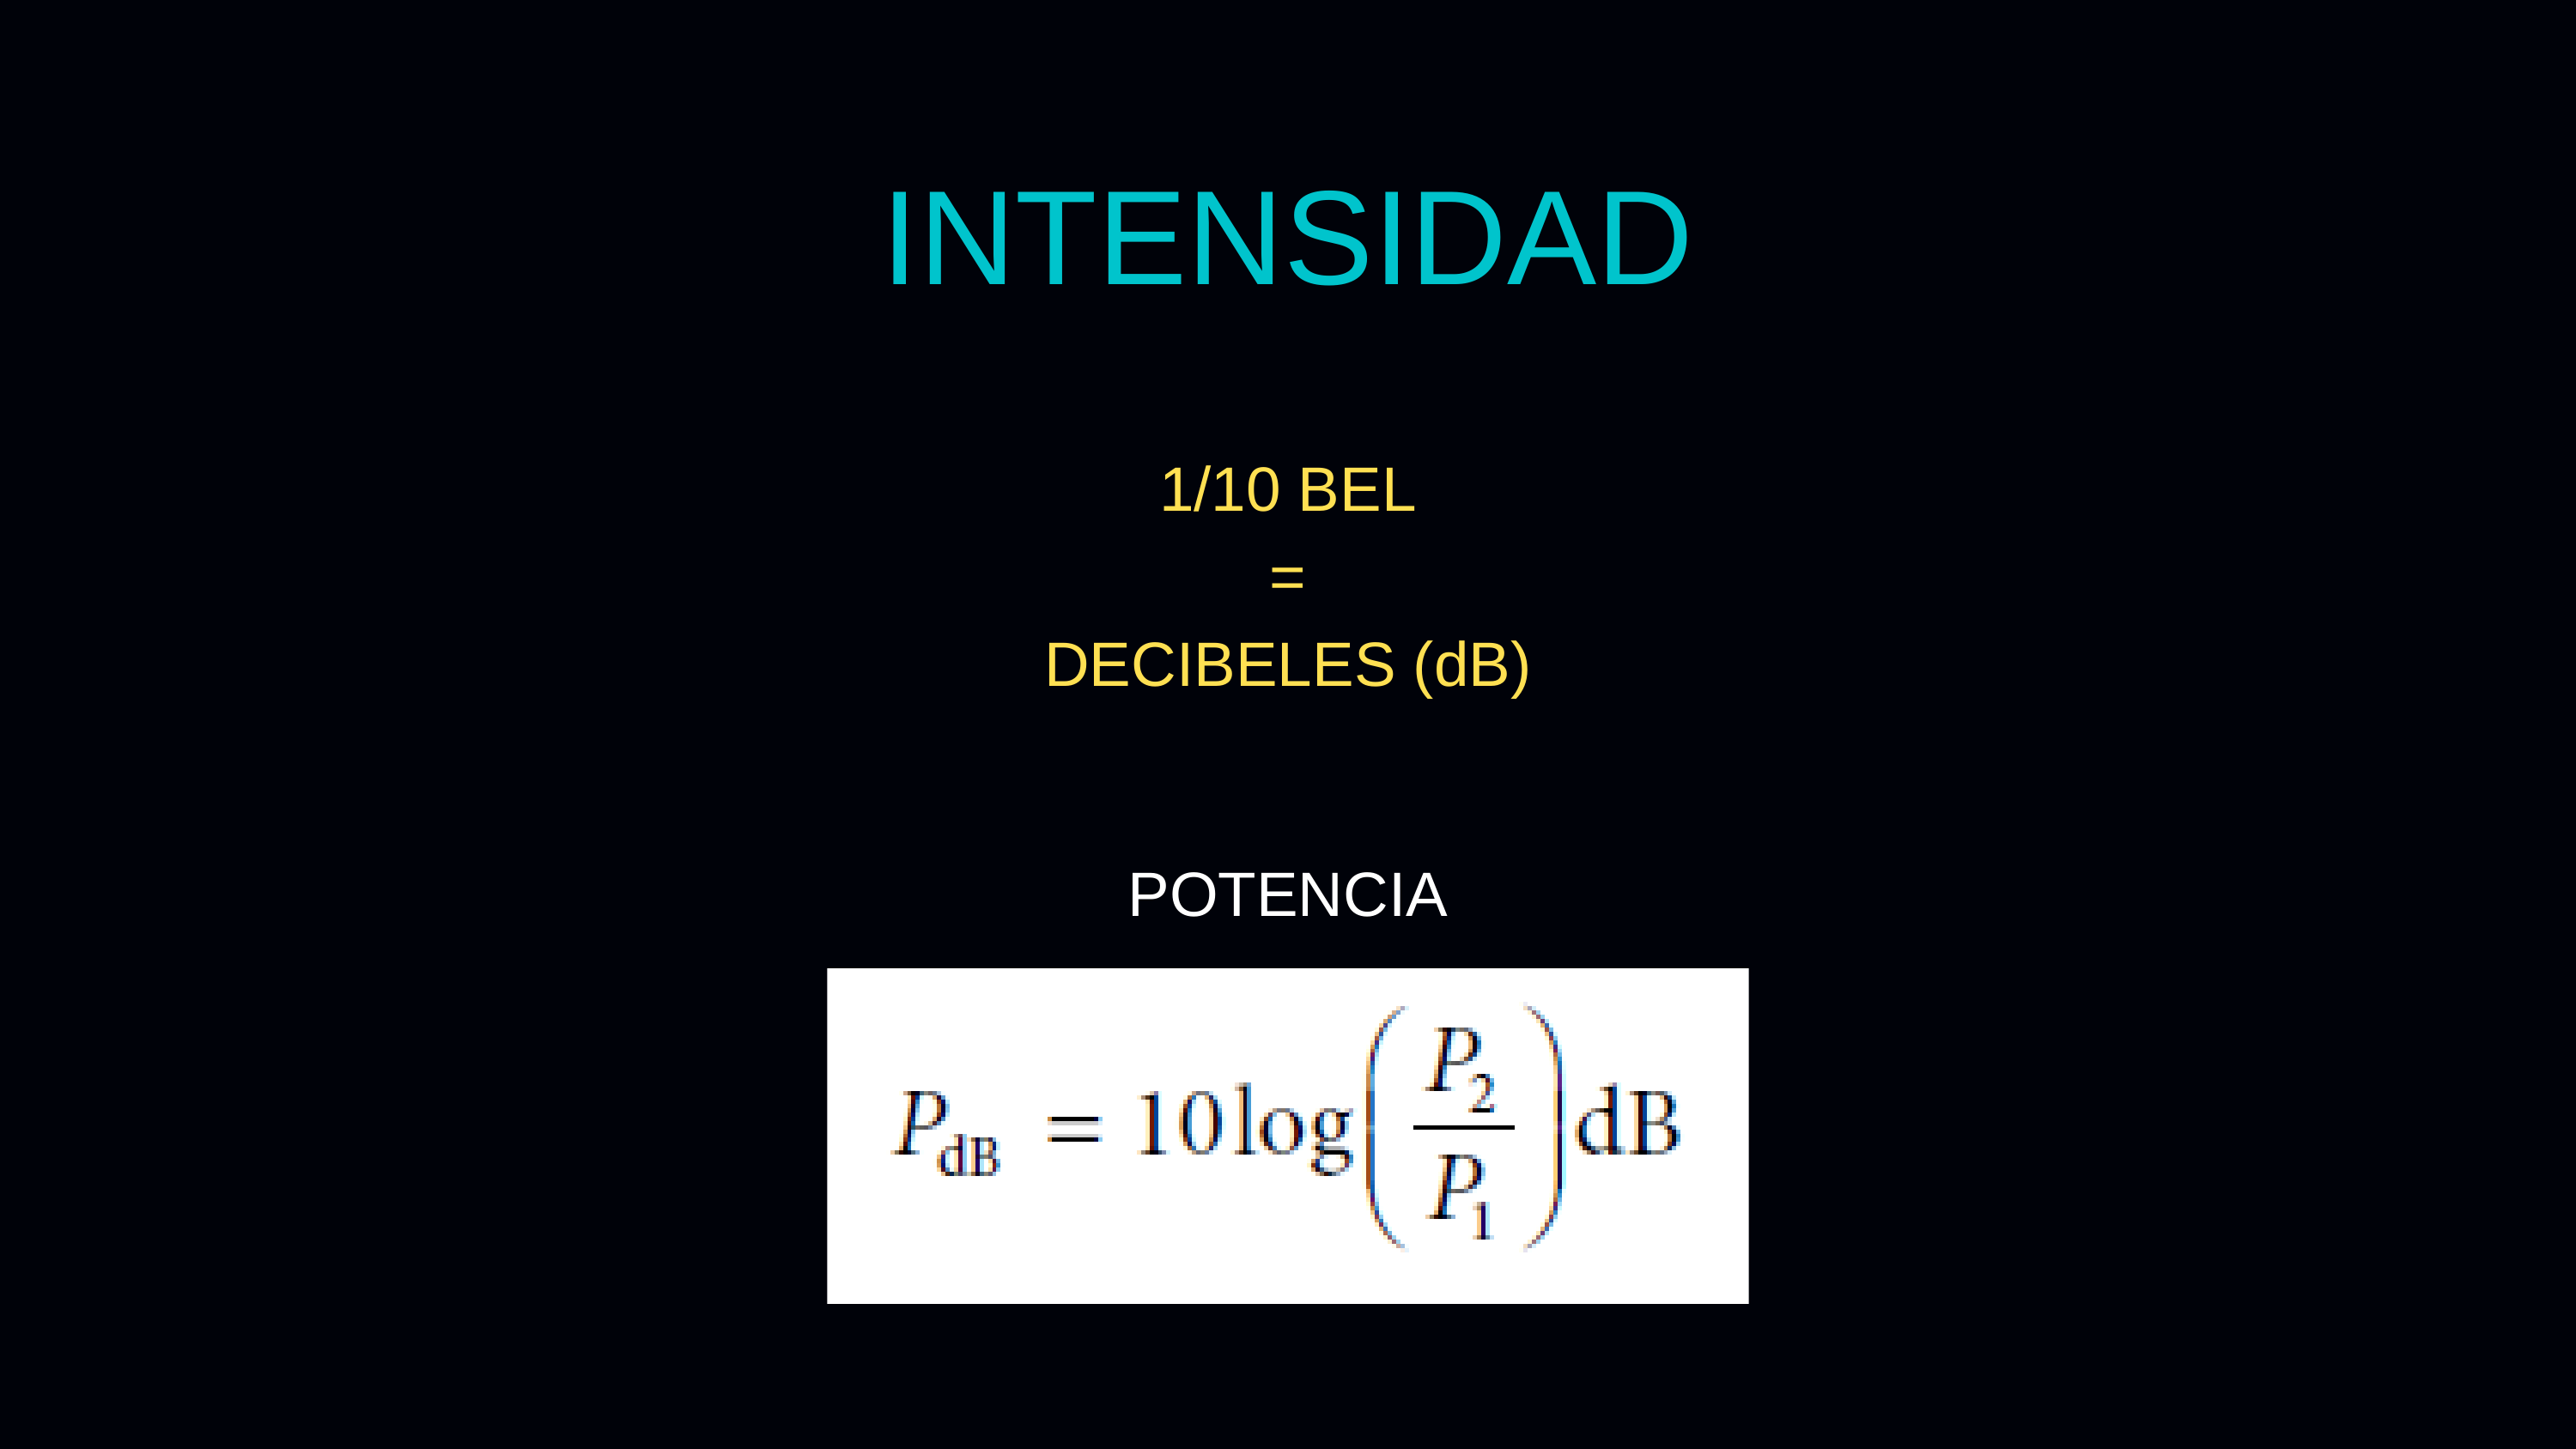

INTENSIDAD
1/10 BEL
=
DECIBELES (dB)
POTENCIA